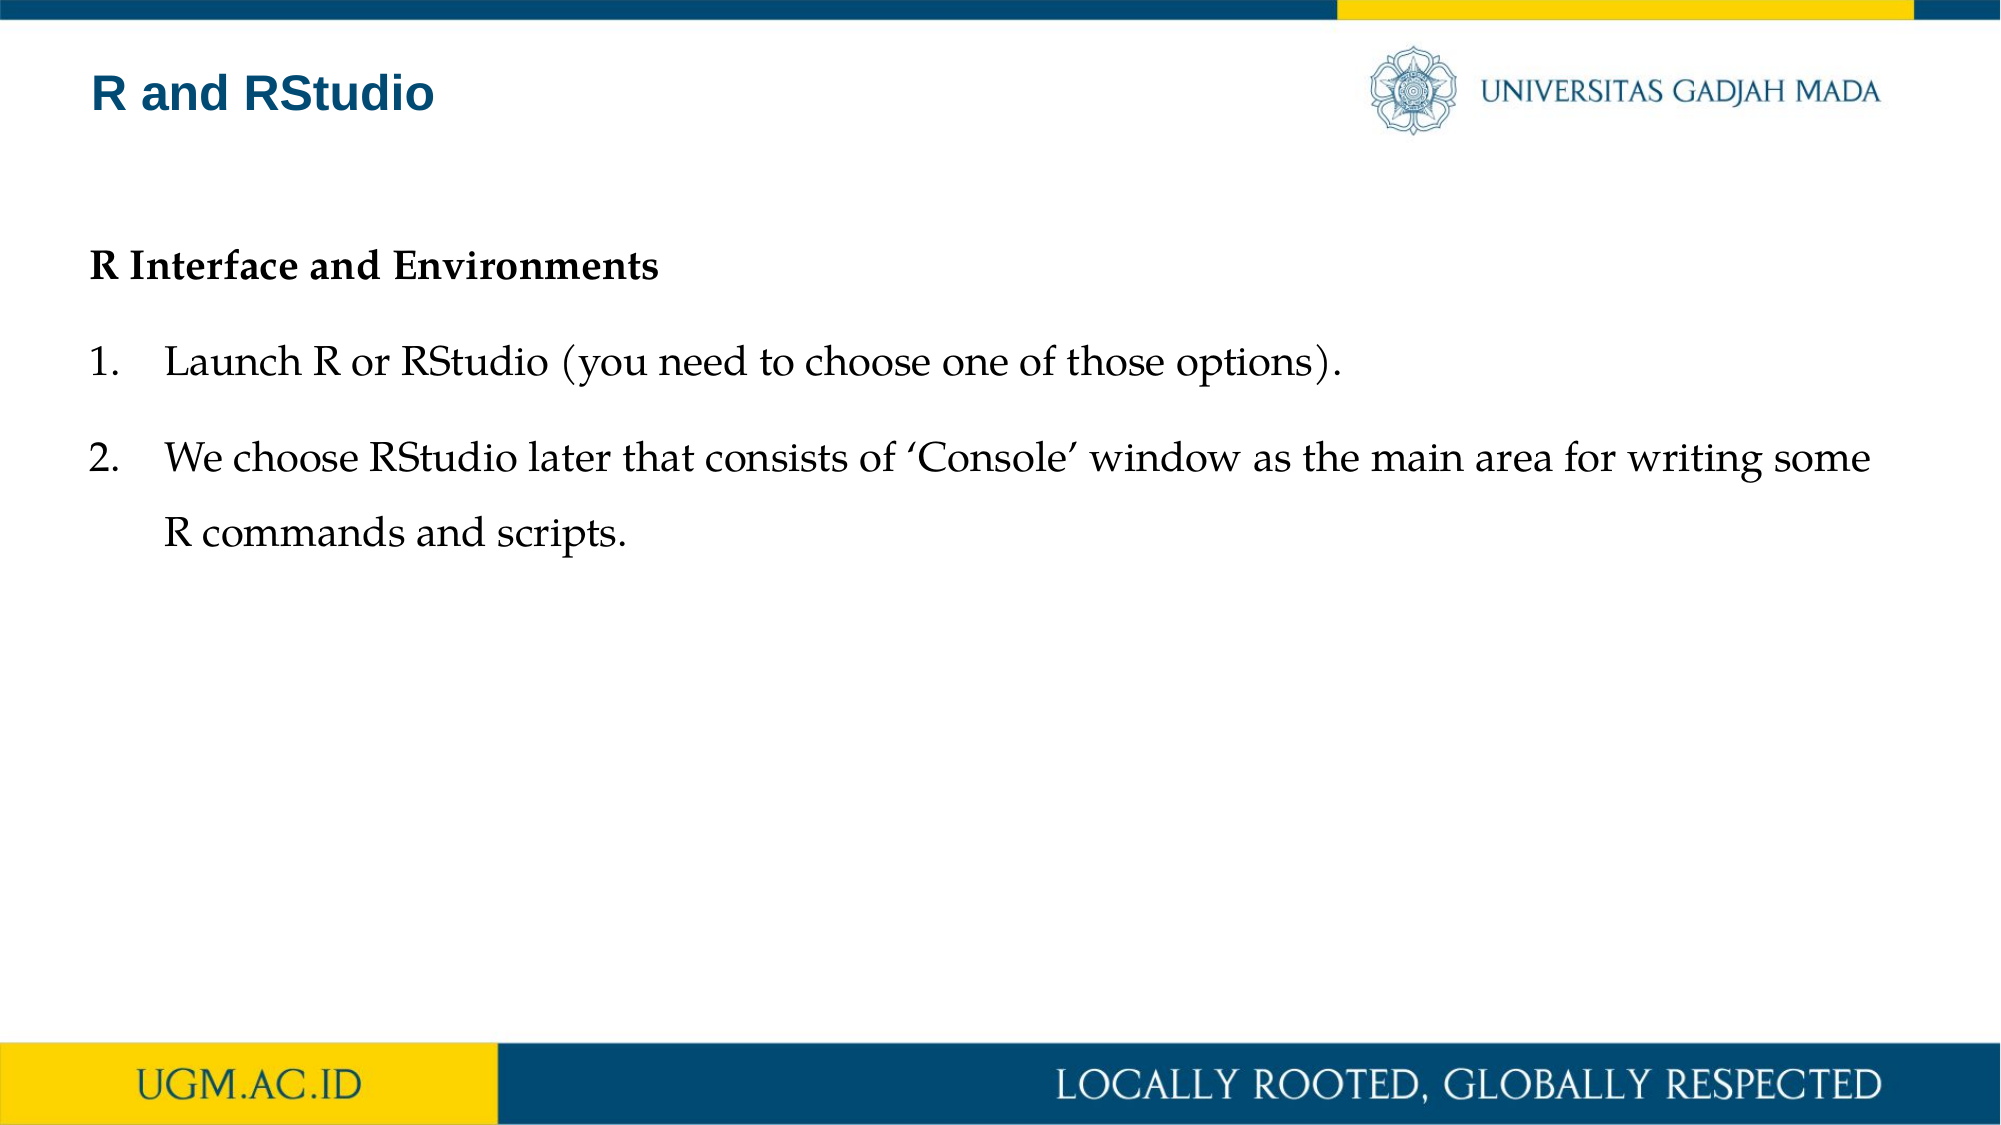

R and RStudio
R Interface and Environments
Launch R or RStudio (you need to choose one of those options).
We choose RStudio later that consists of ‘Console’ window as the main area for writing some R commands and scripts.